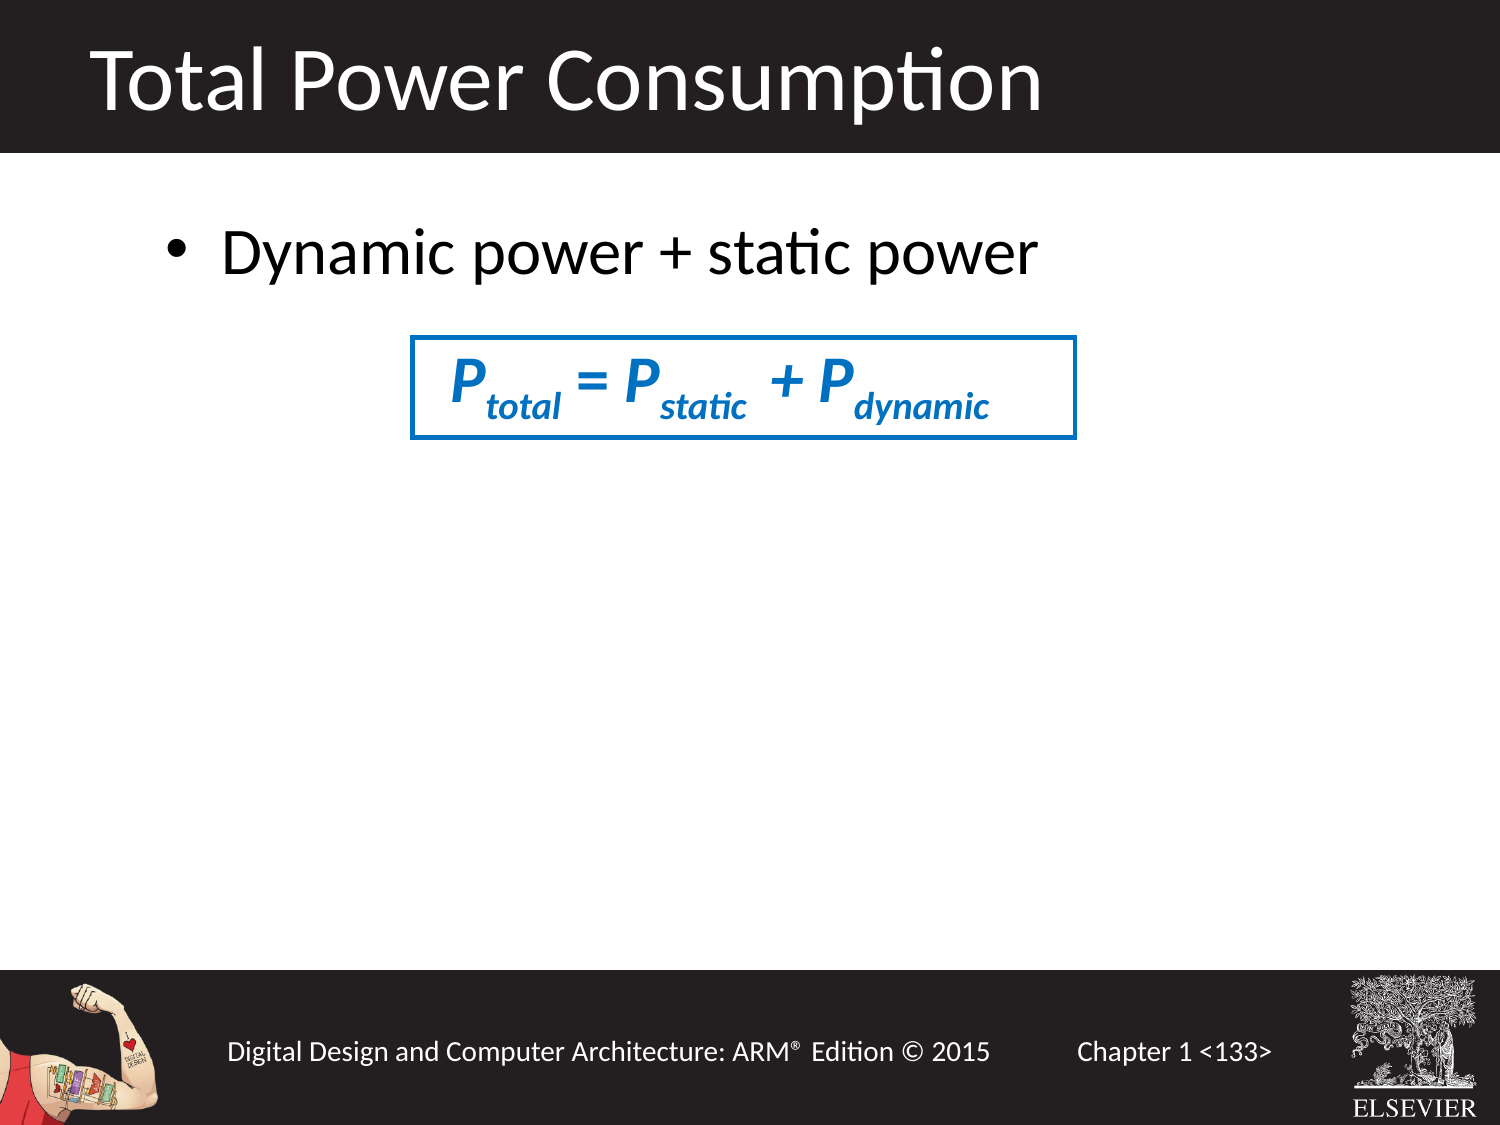

Total Power Consumption
Dynamic power + static power

                   Ptotal = Pstatic  + Pdynamic